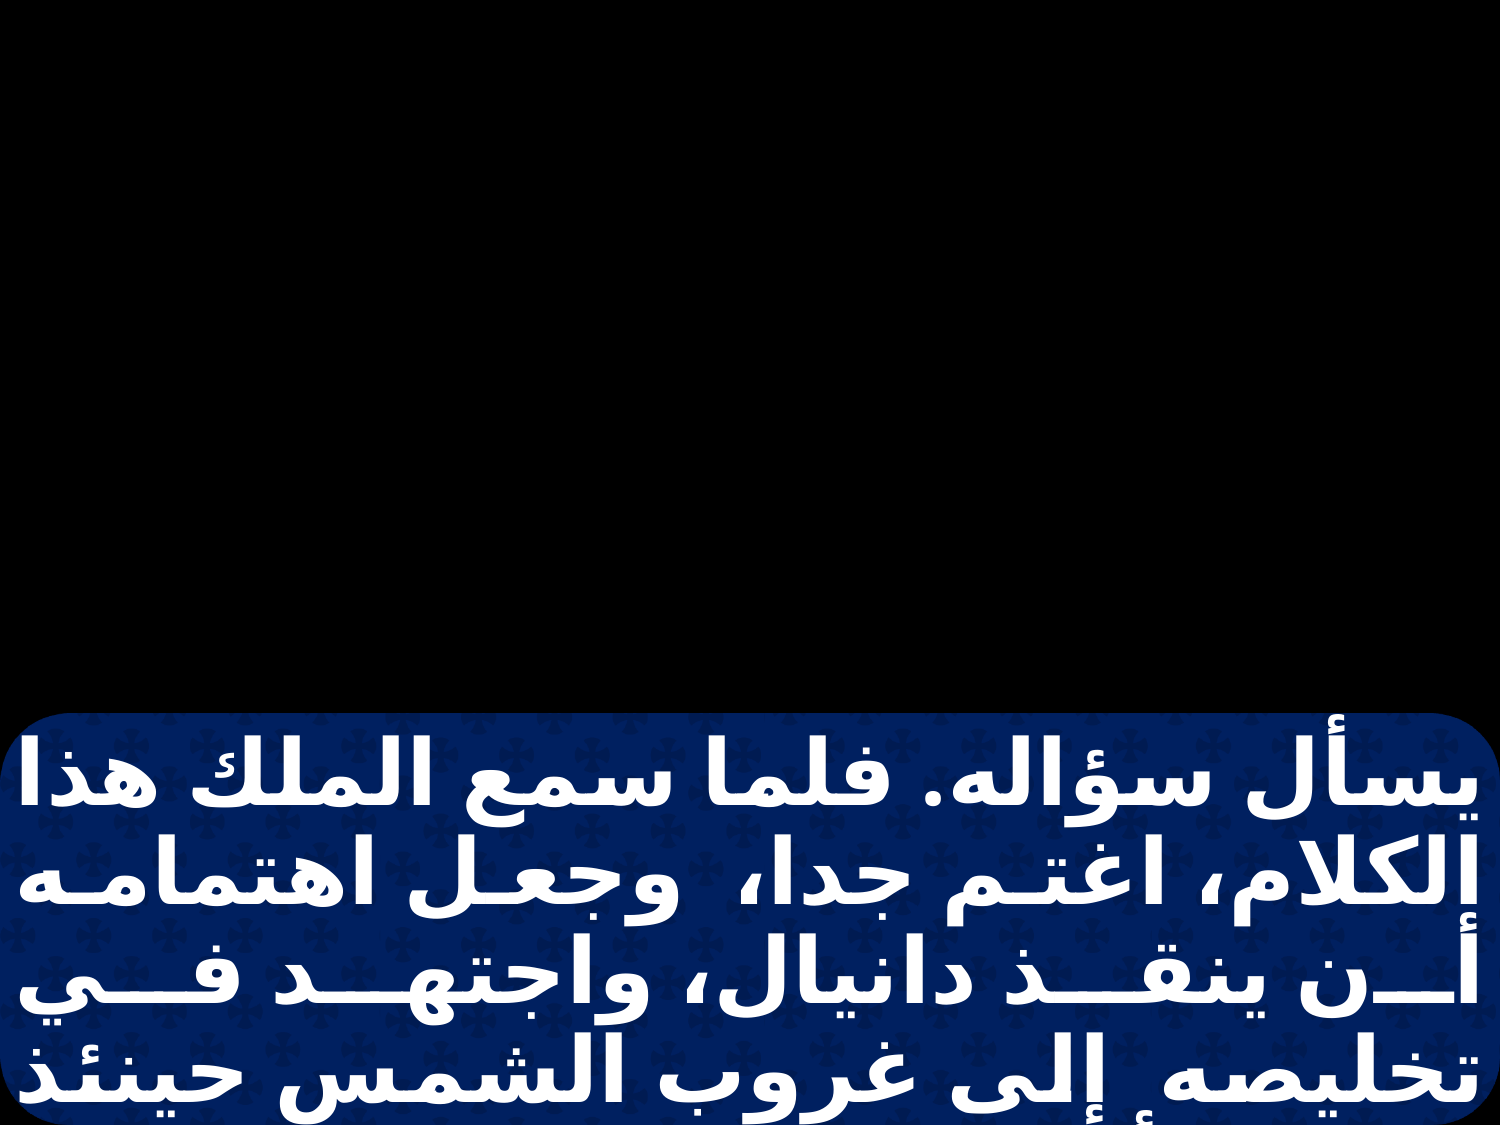

يسأل سؤاله. فلما سمع الملك هذا الكلام، اغتم جدا،  وجعل اهتمامه أن ينقذ دانيال، واجتهد في تخليصه  إلى غروب الشمس حينئذ اجتمع أولئك الرجال لدى  الملك وقالوا للملك: اعلم، أيها الملك، أن شريعة